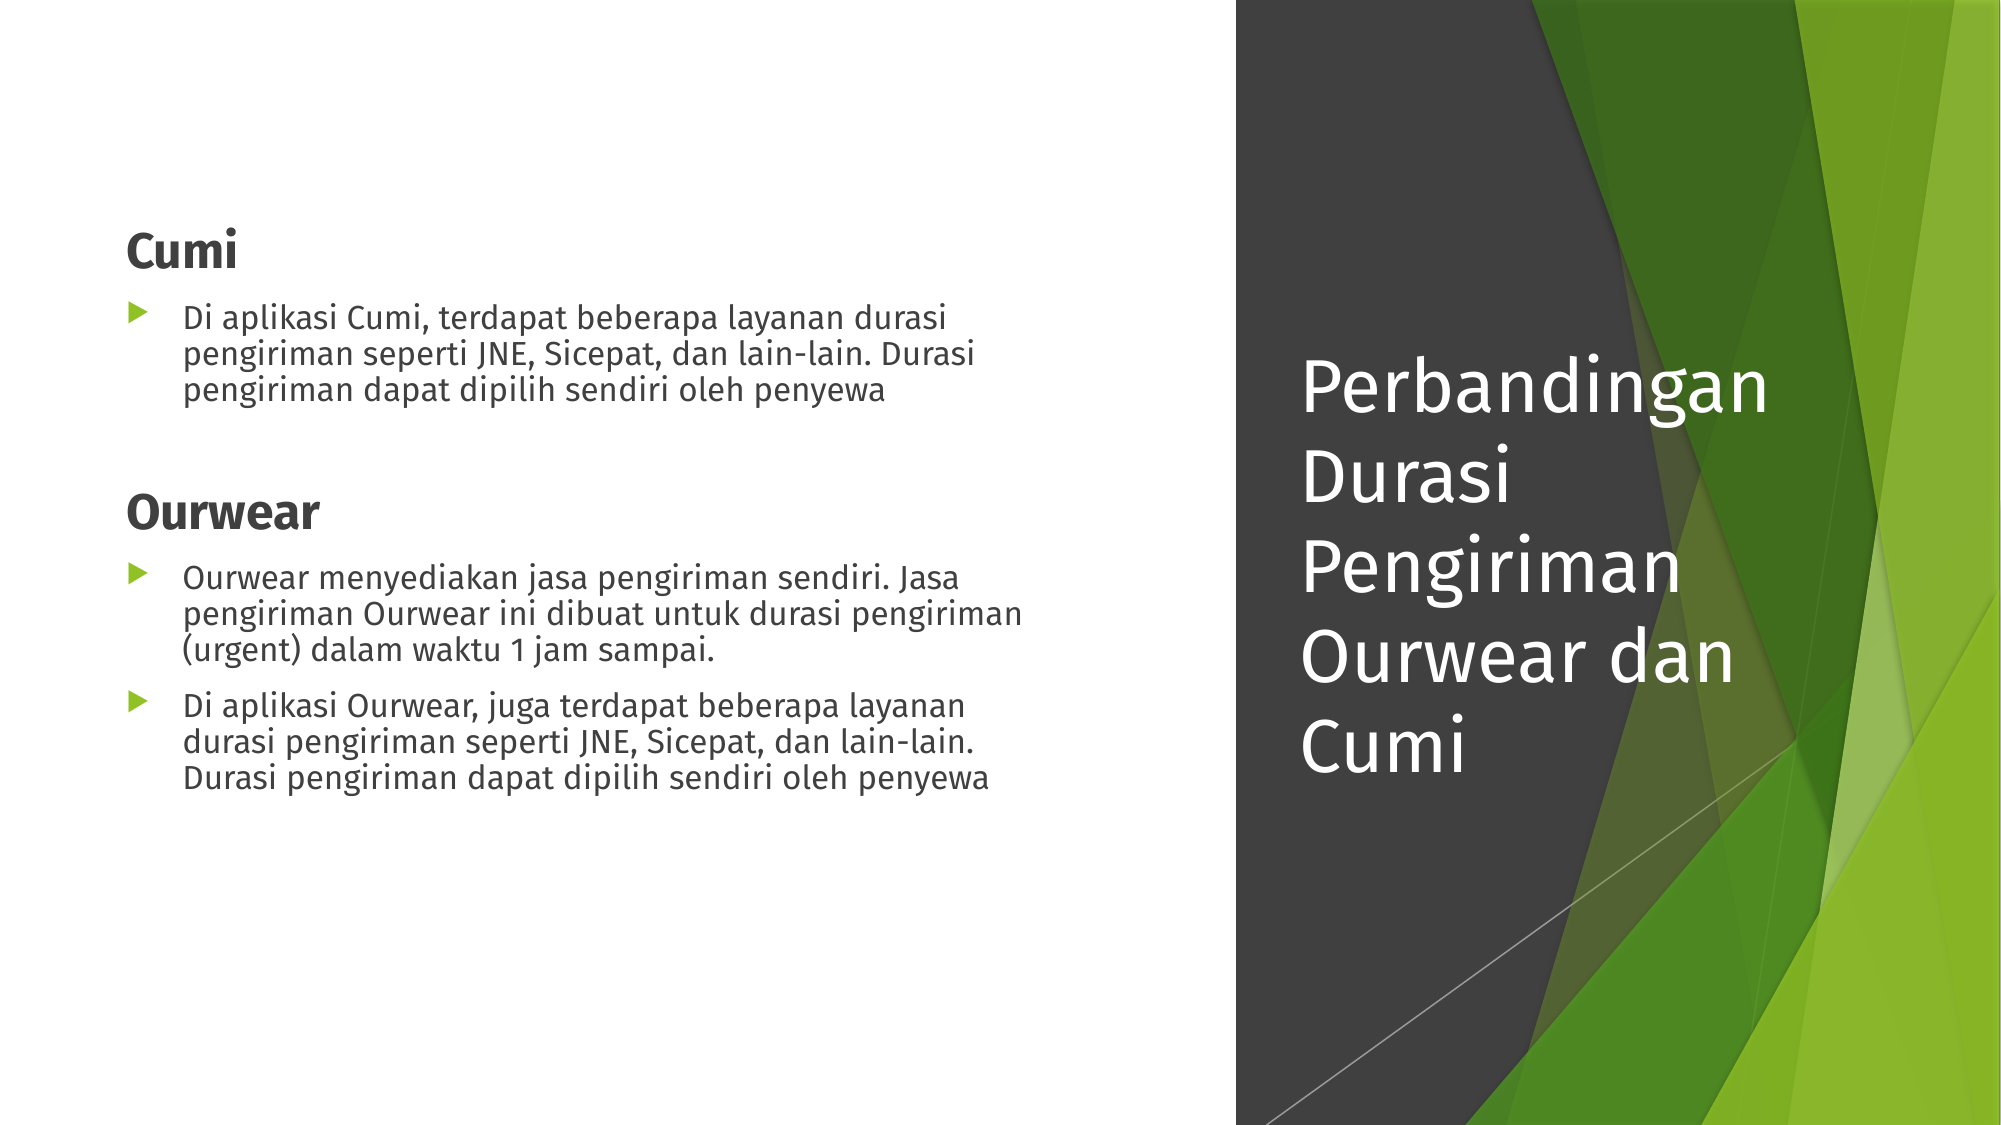

Cumi
Di aplikasi Cumi, terdapat beberapa layanan durasi pengiriman seperti JNE, Sicepat, dan lain-lain. Durasi pengiriman dapat dipilih sendiri oleh penyewa

Ourwear
Ourwear menyediakan jasa pengiriman sendiri. Jasa pengiriman Ourwear ini dibuat untuk durasi pengiriman (urgent) dalam waktu 1 jam sampai.
Di aplikasi Ourwear, juga terdapat beberapa layanan durasi pengiriman seperti JNE, Sicepat, dan lain-lain. Durasi pengiriman dapat dipilih sendiri oleh penyewa

# Perbandingan Durasi Pengiriman Ourwear dan Cumi